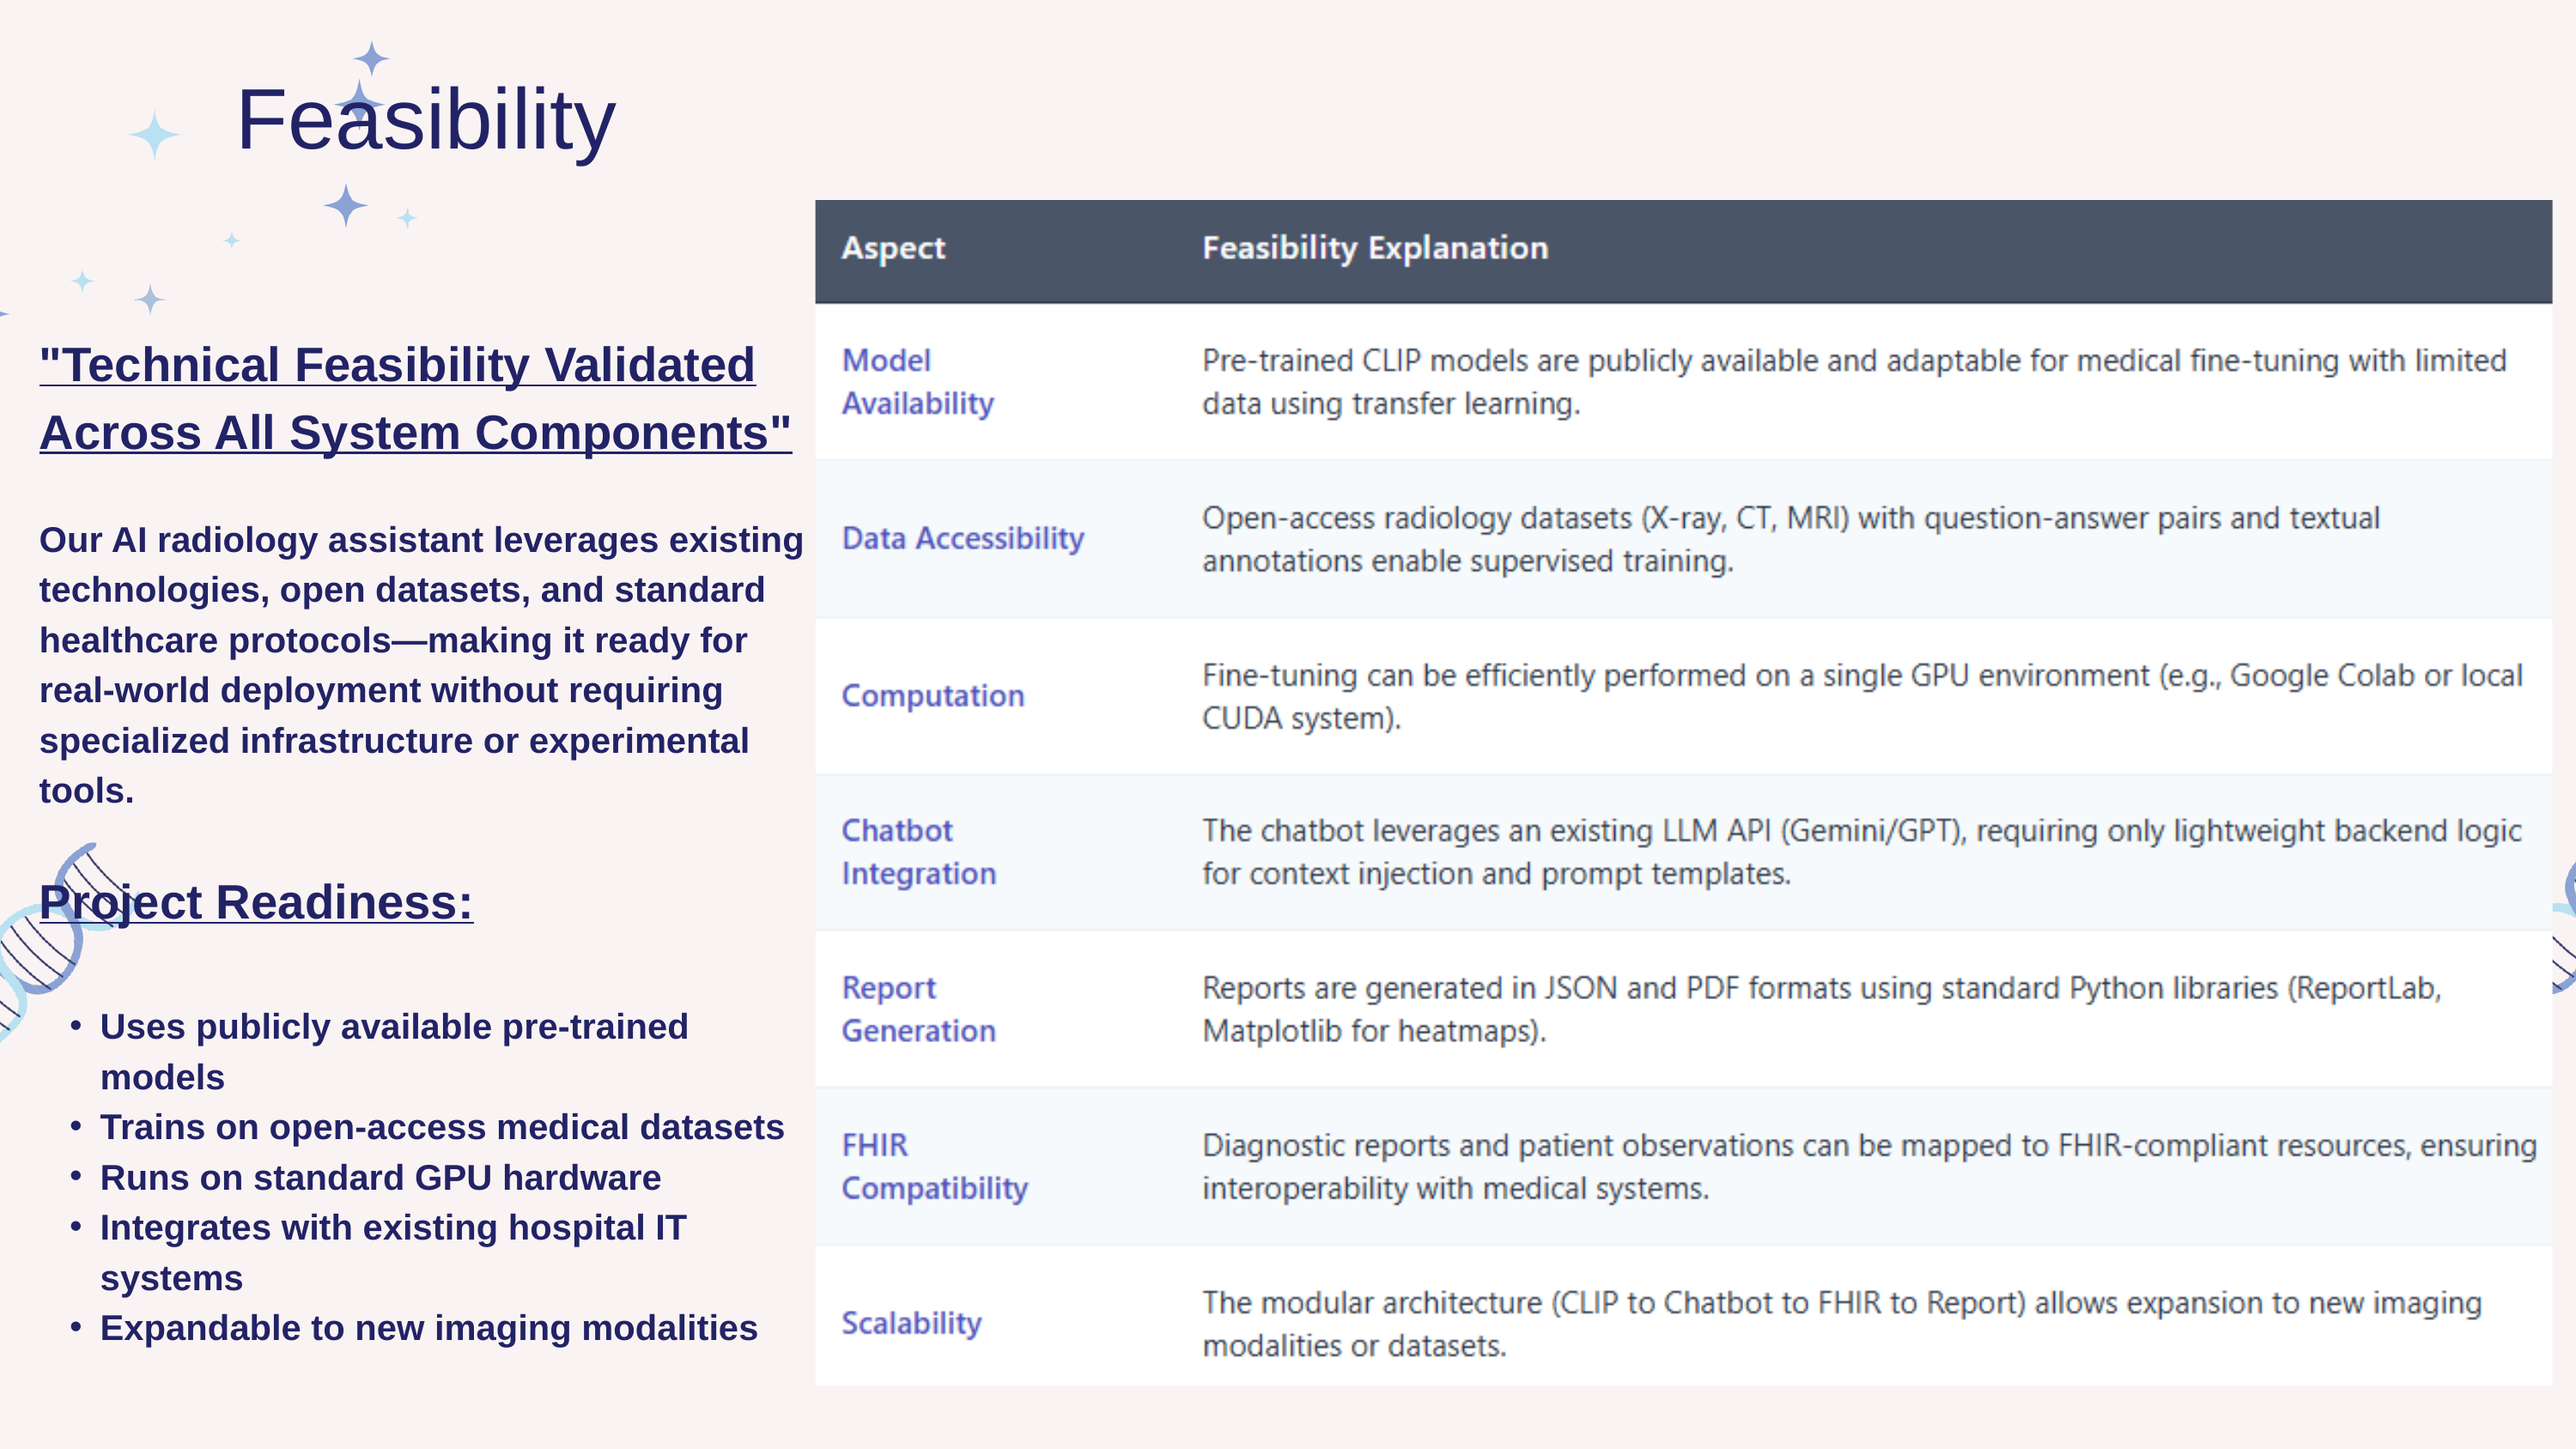

Feasibility

"Technical Feasibility Validated Across All System Components"

Our AI radiology assistant leverages existing technologies, open datasets, and standard healthcare protocols—making it ready for real-world deployment without requiring specialized infrastructure or experimental tools.

Project Readiness:

Uses publicly available pre-trained models
Trains on open-access medical datasets
Runs on standard GPU hardware
Integrates with existing hospital IT systems
Expandable to new imaging modalities